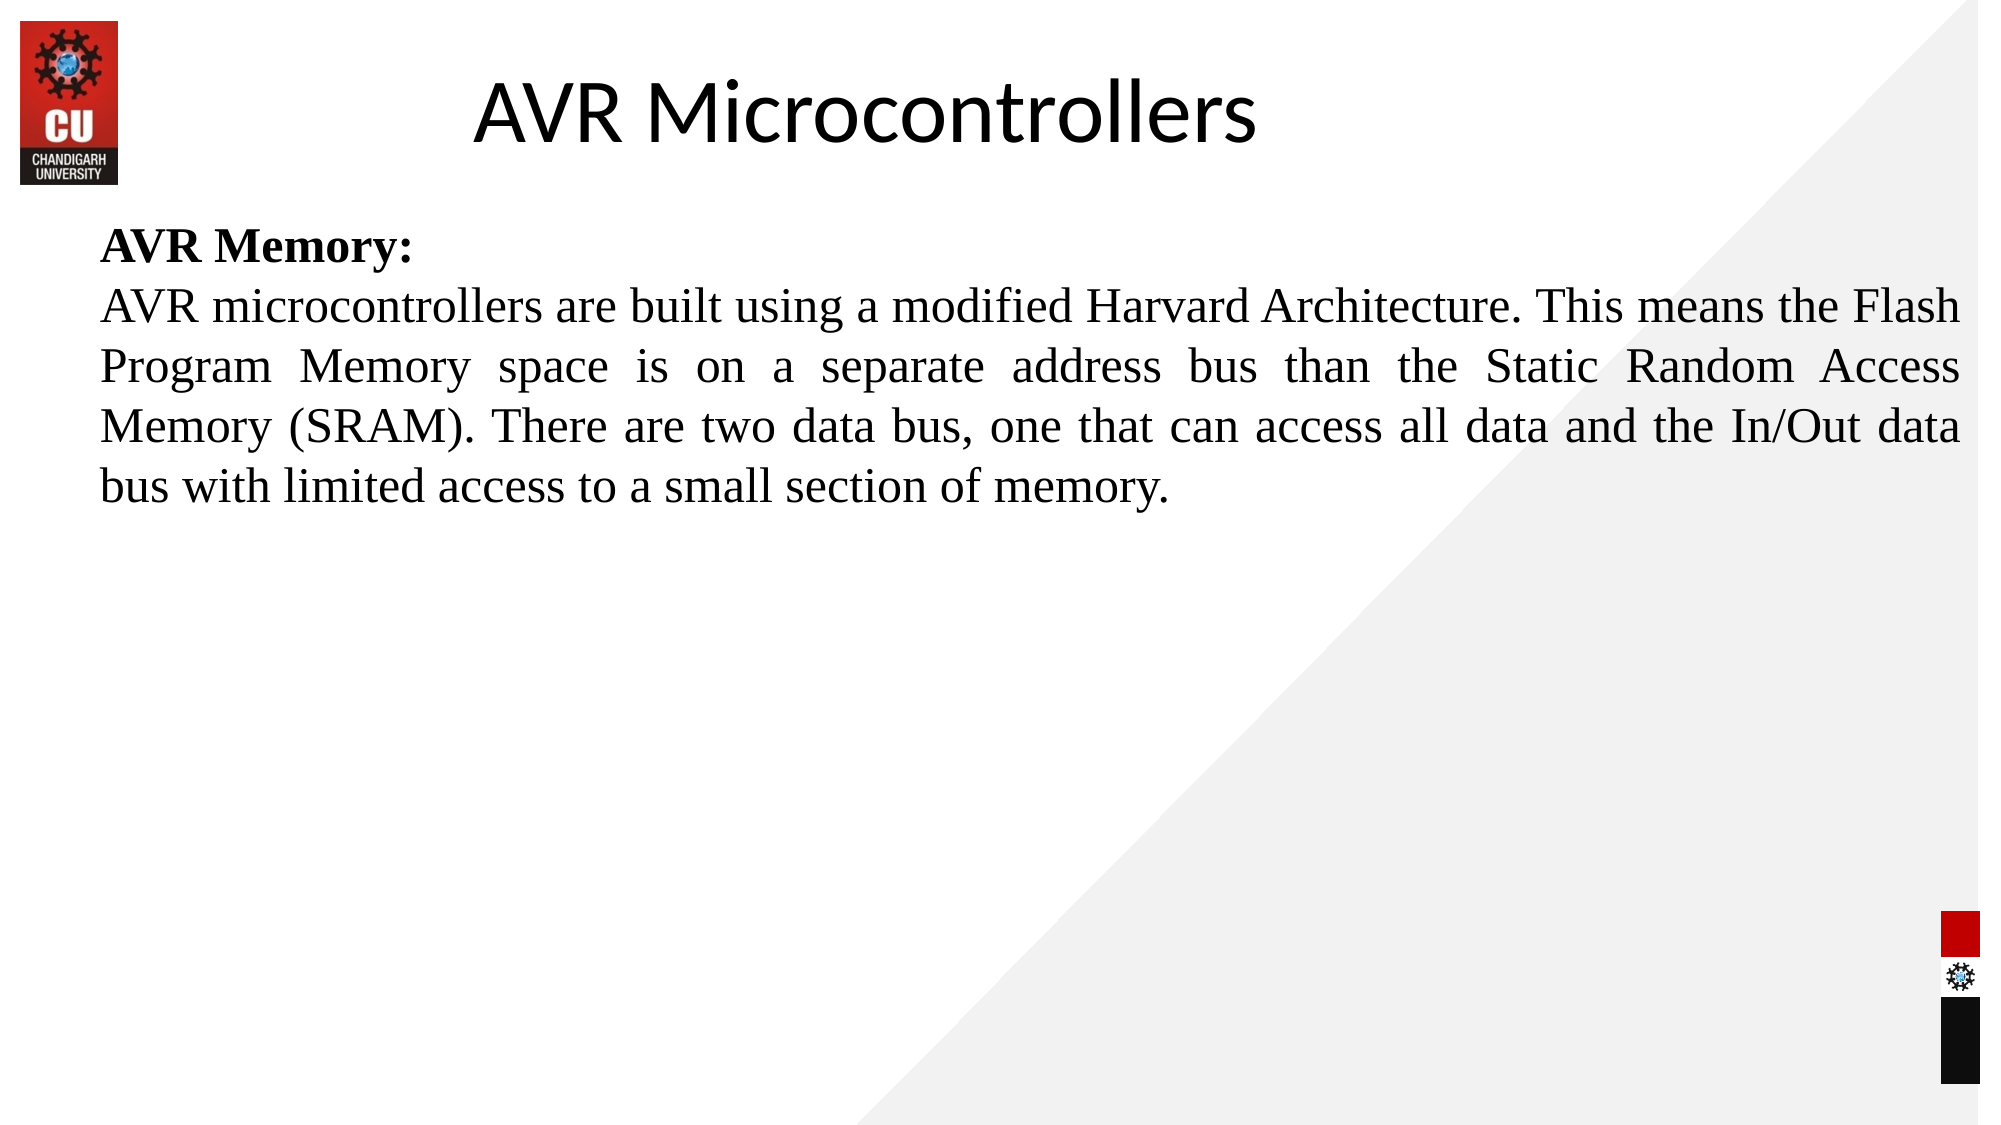

AVR Microcontrollers
AVR Memory:
AVR microcontrollers are built using a modified Harvard Architecture. This means the Flash Program Memory space is on a separate address bus than the Static Random Access Memory (SRAM). There are two data bus, one that can access all data and the In/Out data bus with limited access to a small section of memory.